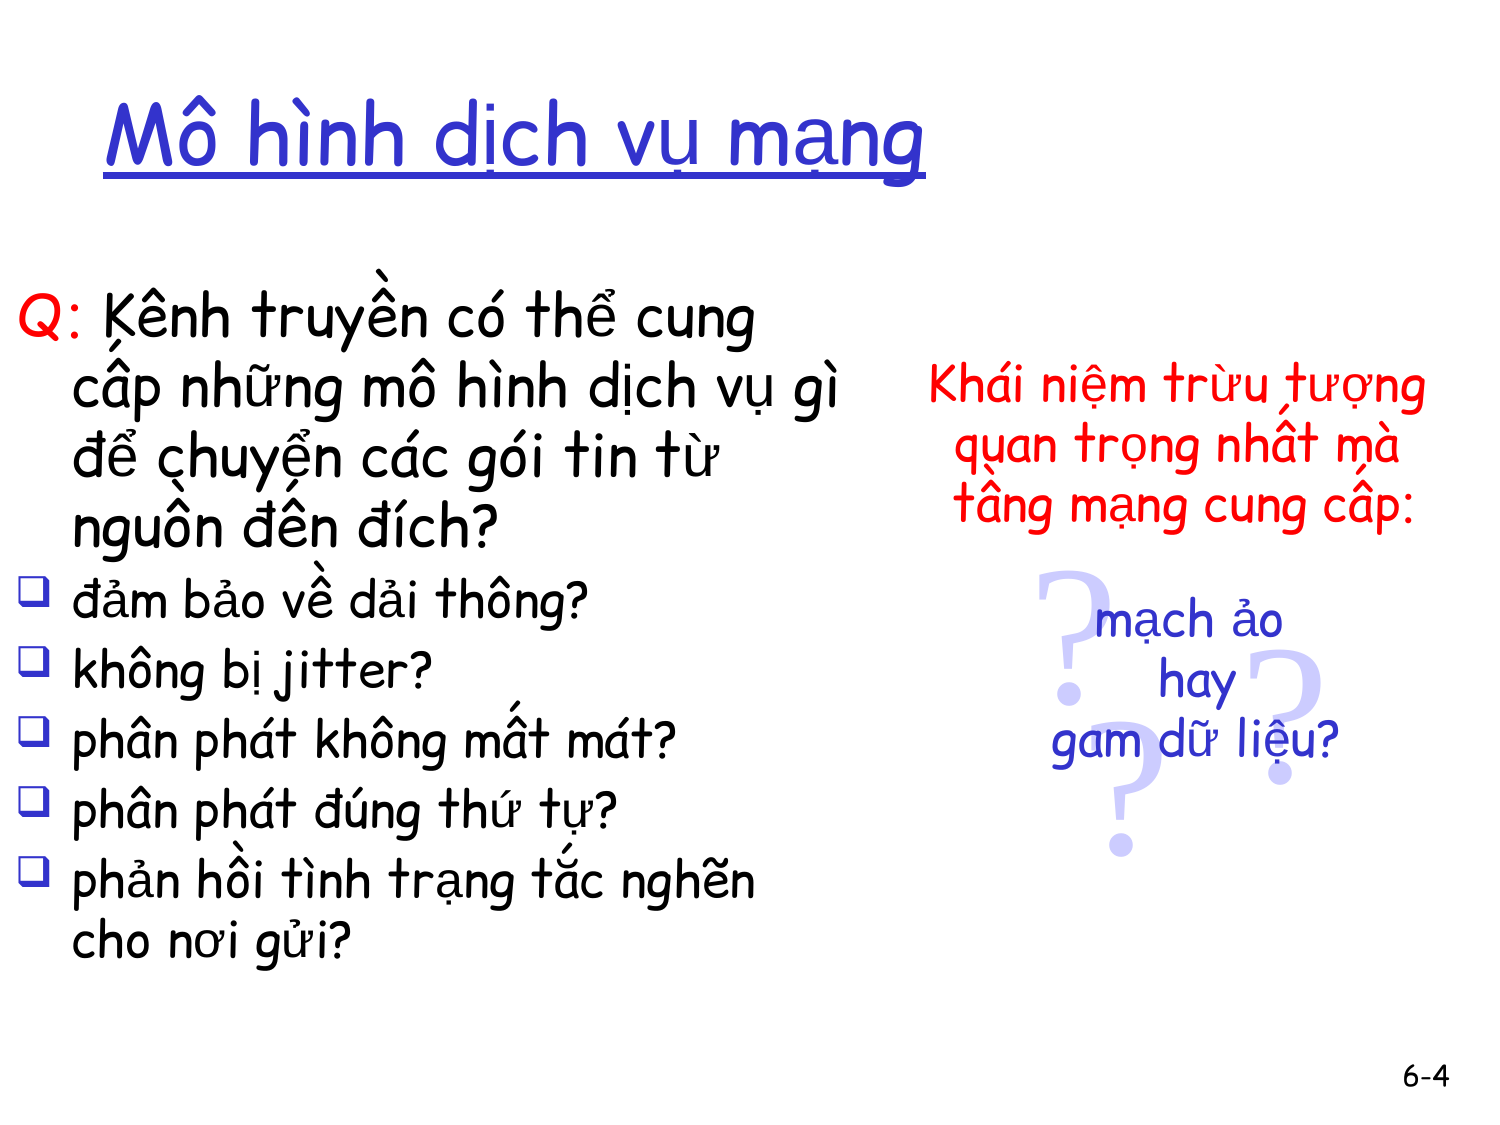

# Mô hình dịch vụ mạng
Q: Kênh truyền có thể cung cấp những mô hình dịch vụ gì để chuyển các gói tin từ nguồn đến đích?
đảm bảo về dải thông?
không bị jitter?
phân phát không mất mát?
phân phát đúng thứ tự?
phản hồi tình trạng tắc nghẽn cho nơi gửi?

Khái niệm trừu tượng
quan trọng nhất mà
tầng mạng cung cấp:
?
?
mạch ảo
hay
gam dữ liệu?
?
6-4